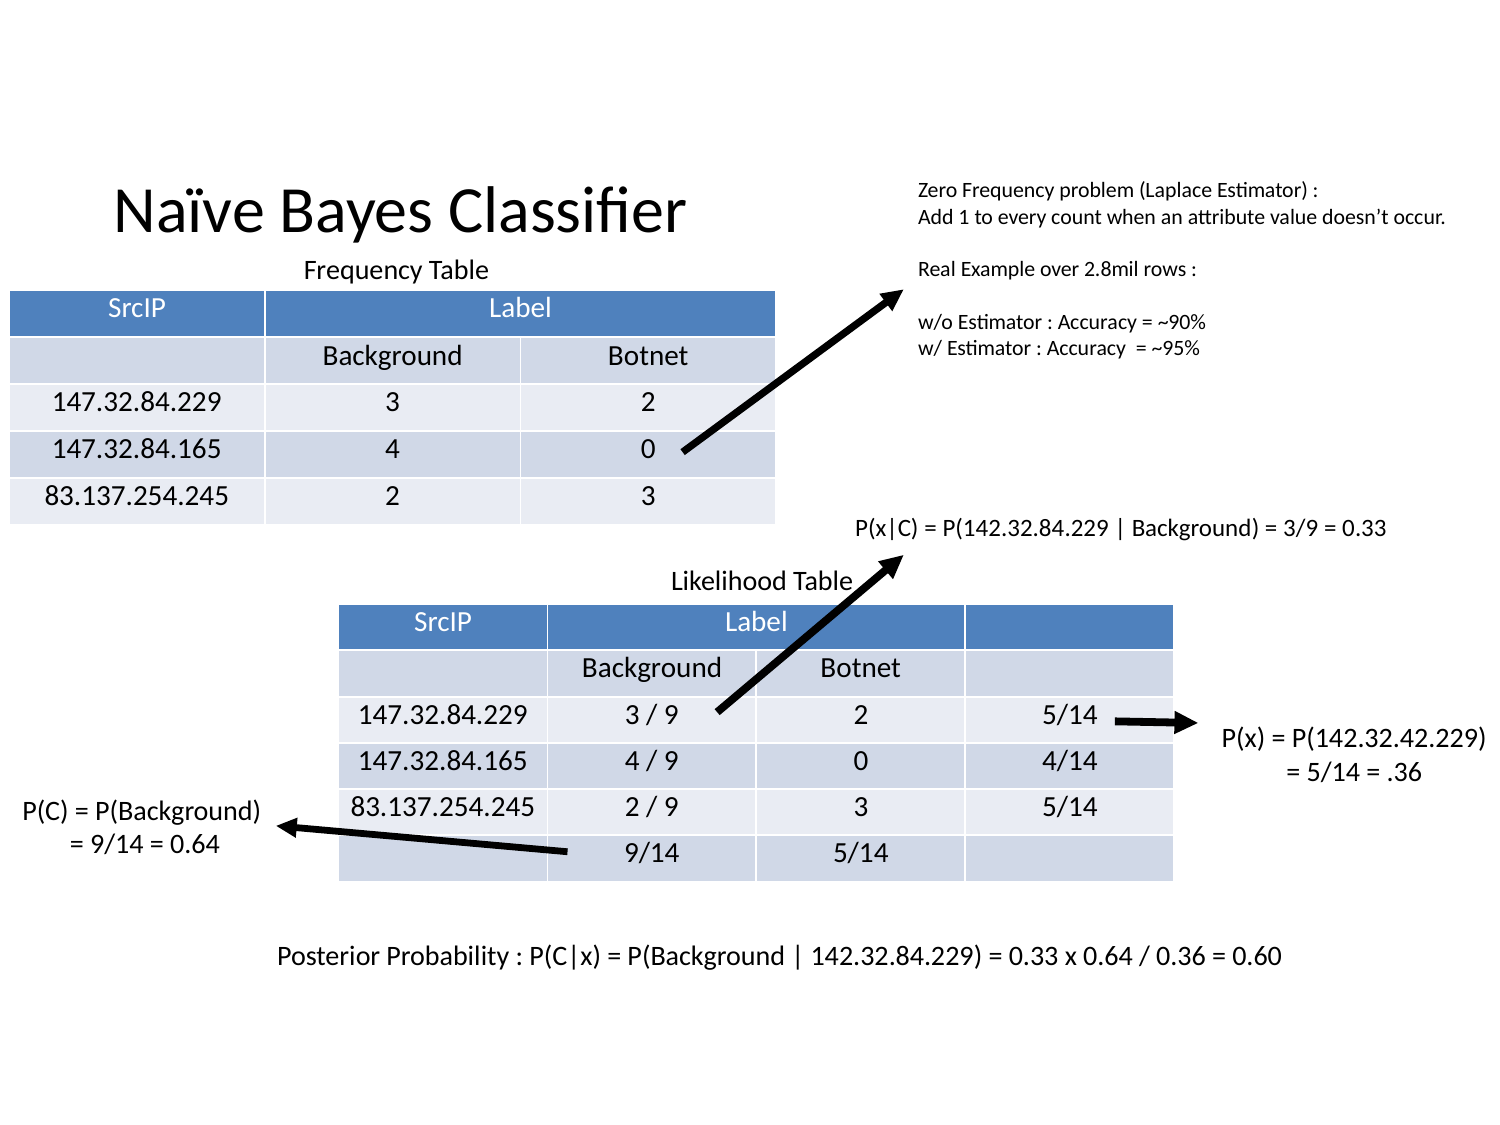

# Naïve Bayes Classifier
Zero Frequency problem (Laplace Estimator) :
Add 1 to every count when an attribute value doesn’t occur.

Real Example over 2.8mil rows :

w/o Estimator : Accuracy = ~90%
w/ Estimator : Accuracy  = ~95%
Frequency Table
| SrcIP | Label |  |
| --- | --- | --- |
|  | Background | Botnet |
| 147.32.84.229 | 3 | 2 |
| 147.32.84.165 | 4 | 0 |
| 83.137.254.245 | 2 | 3 |
P(x|C) = P(142.32.84.229 | Background) = 3/9 = 0.33
Likelihood Table
| SrcIP | Label |  |  |
| --- | --- | --- | --- |
|  | Background | Botnet |  |
| 147.32.84.229 | 3 / 9 | 2 | 5/14 |
| 147.32.84.165 | 4 / 9 | 0 | 4/14 |
| 83.137.254.245 | 2 / 9 | 3 | 5/14 |
|  | 9/14 | 5/14 |  |
P(x) = P(142.32.42.229)
= 5/14 = .36
P(C) = P(Background)
 = 9/14 = 0.64
Posterior Probability : P(C|x) = P(Background | 142.32.84.229) = 0.33 x 0.64 / 0.36 = 0.60